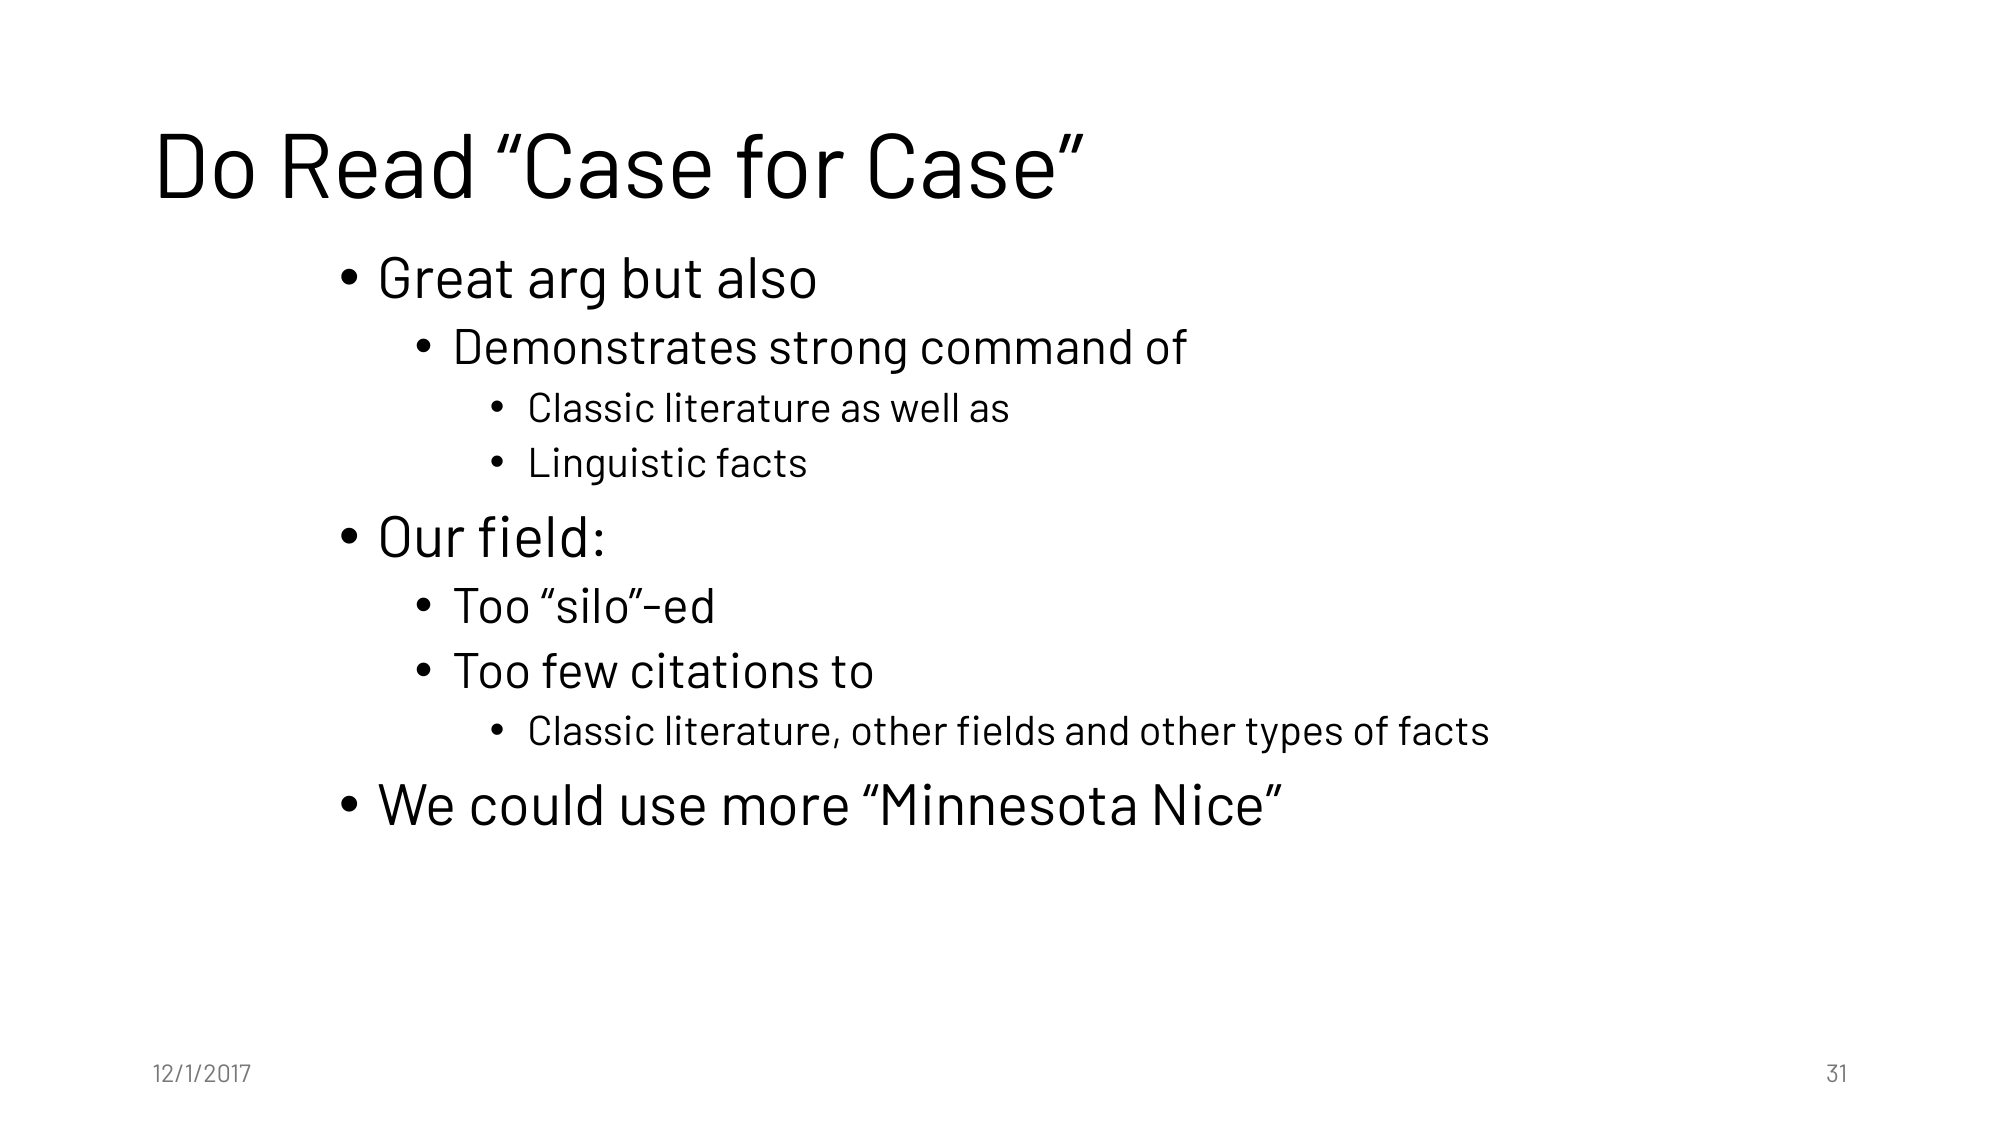

# Do Read “Case for Case”

Great arg but also
Demonstrates strong command of
Classic literature as well as
Linguistic facts
Our field:
Too “silo”-ed
Too few citations to
Classic literature, other fields and other types of facts
We could use more “Minnesota Nice”
12/1/2017
31